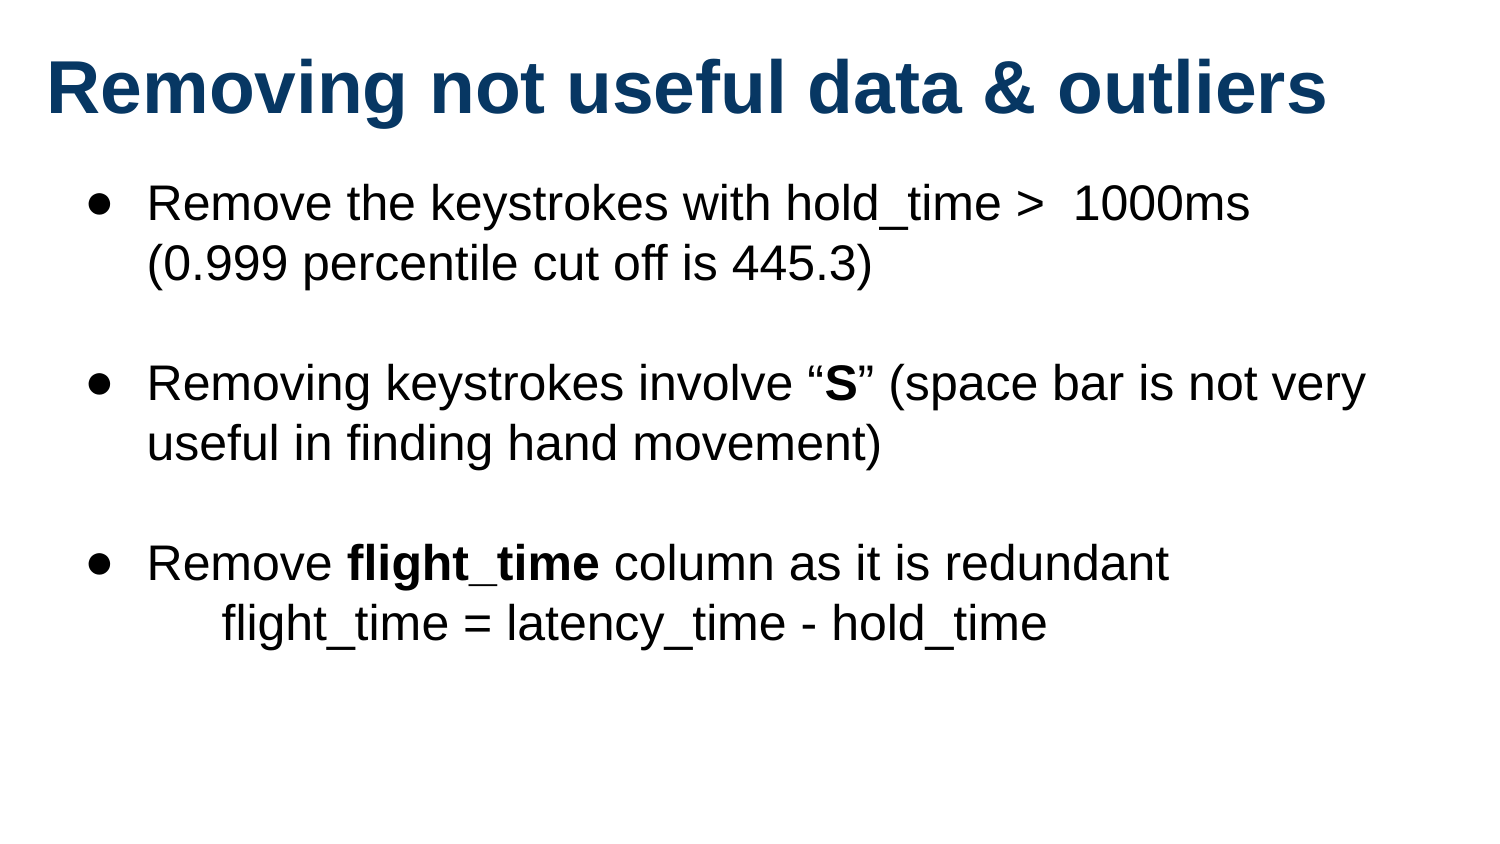

# Removing not useful data & outliers
Remove the keystrokes with hold_time >  1000ms
(0.999 percentile cut off is 445.3)

Removing keystrokes involve “S” (space bar is not very useful in finding hand movement)

Remove flight_time column as it is redundant
flight_time = latency_time - hold_time